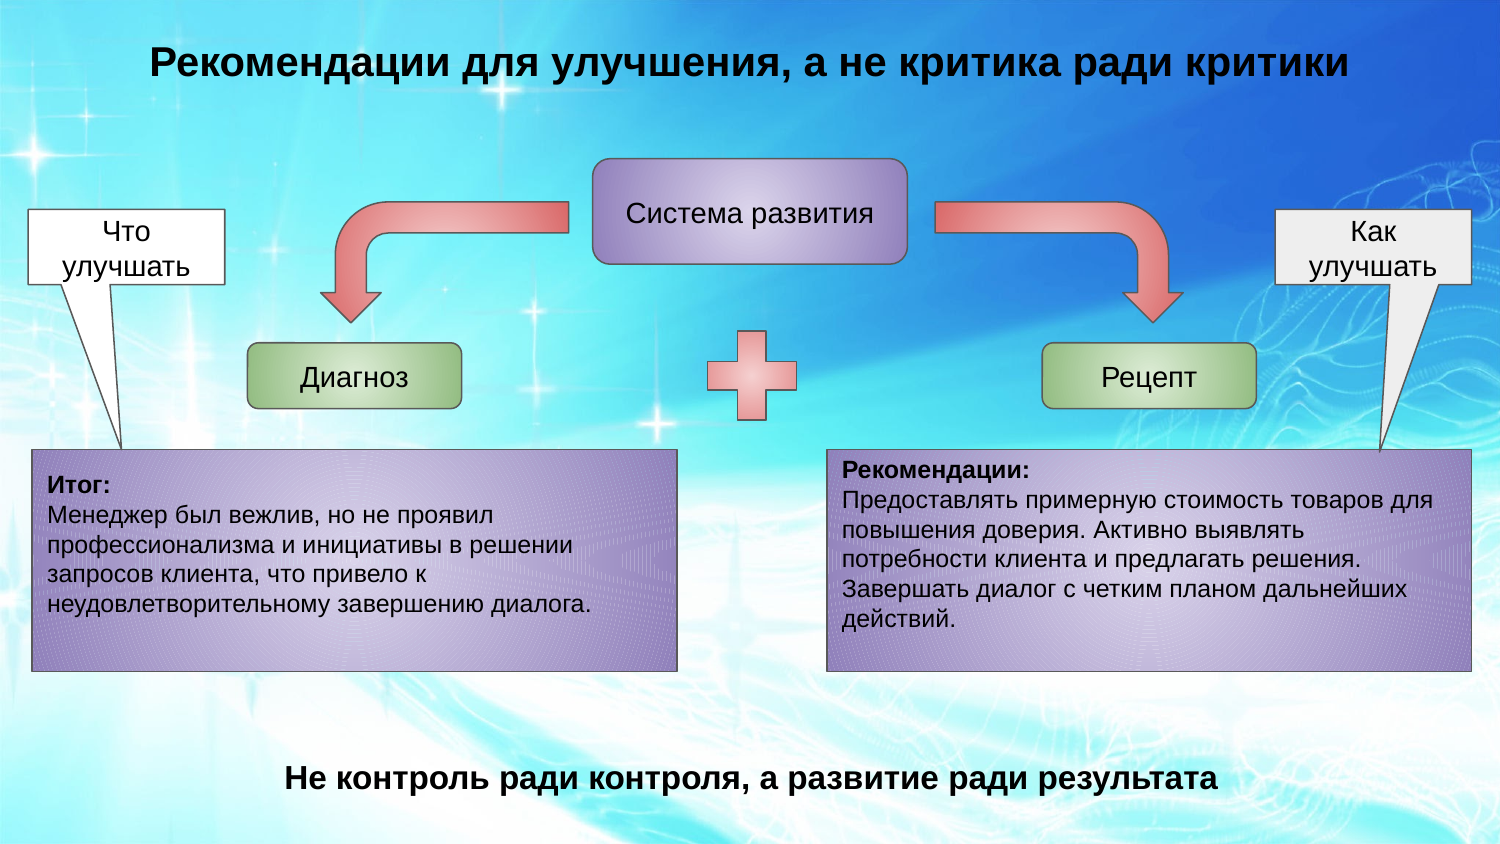

Рекомендации для улучшения, а не критика ради критики

Система развития
Как улучшать
Что улучшать

Диагноз
Рецепт
Итог:
Менеджер был вежлив, но не проявил профессионализма и инициативы в решении запросов клиента, что привело к неудовлетворительному завершению диалога.

Рекомендации:
Предоставлять примерную стоимость товаров для повышения доверия. Активно выявлять потребности клиента и предлагать решения. Завершать диалог с четким планом дальнейших действий.

Не контроль ради контроля, а развитие ради результата